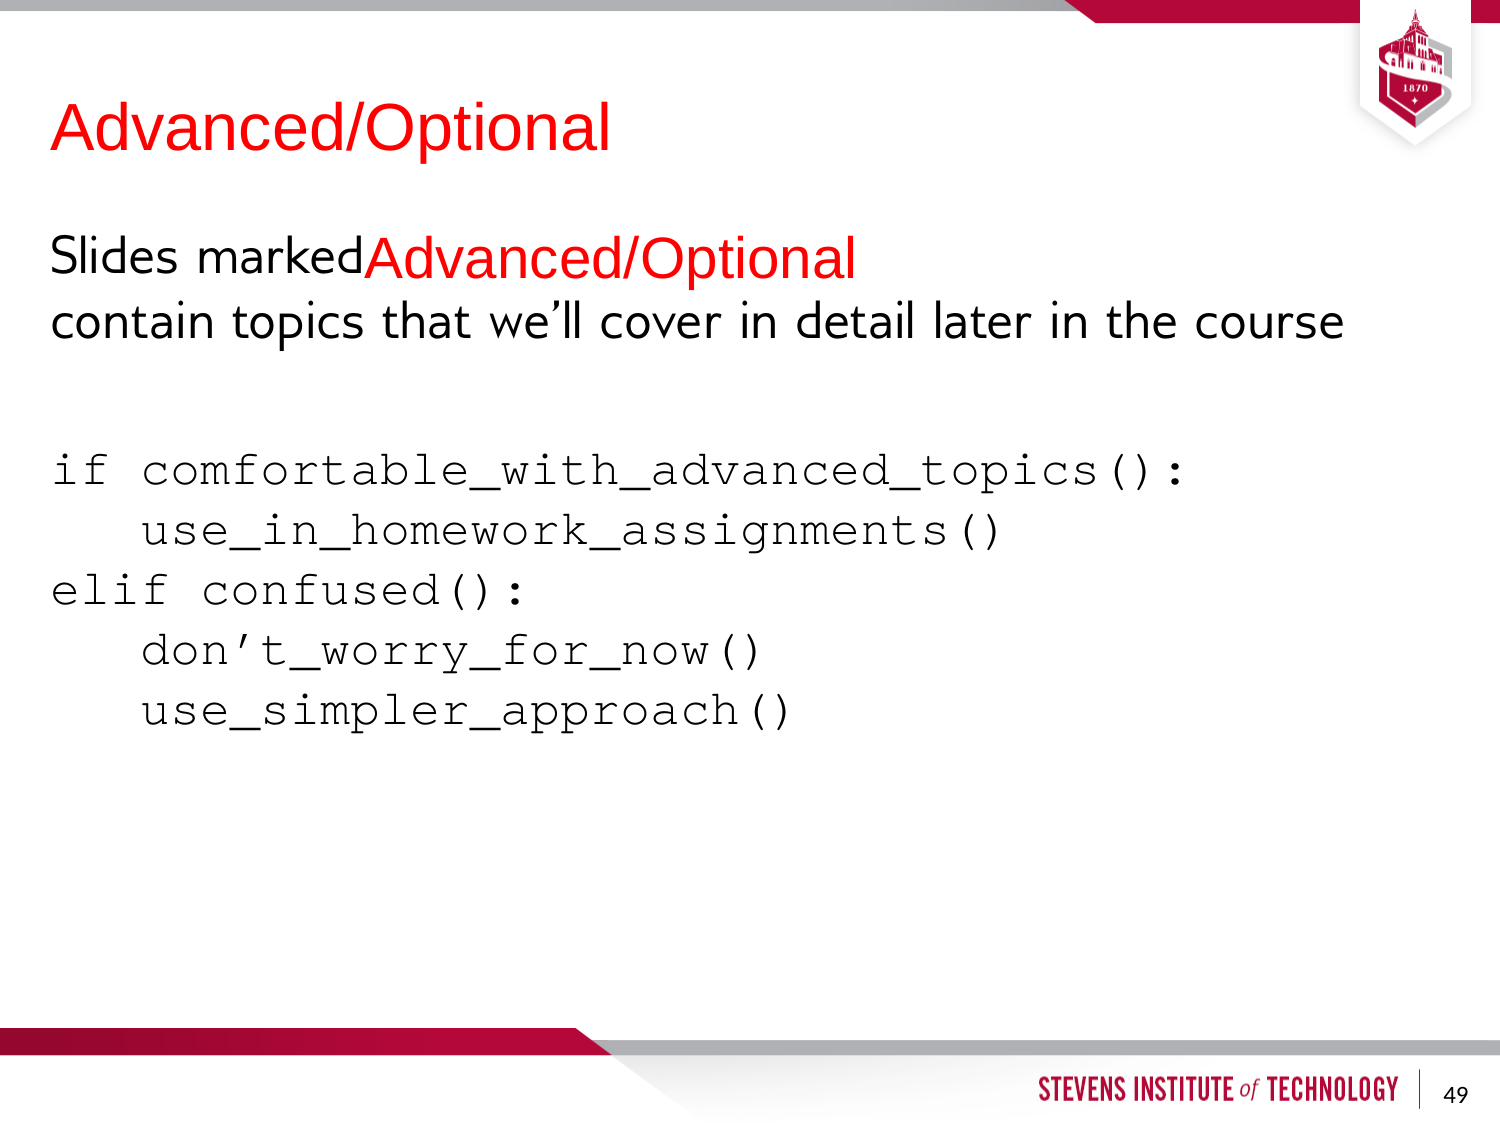

Advanced/Optional
Slides marked
contain topics that we’ll cover in detail later in the course

if comfortable_with_advanced_topics():
   use_in_homework_assignments()
elif confused():
   don’t_worry_for_now()
   use_simpler_approach()

Advanced/Optional
49